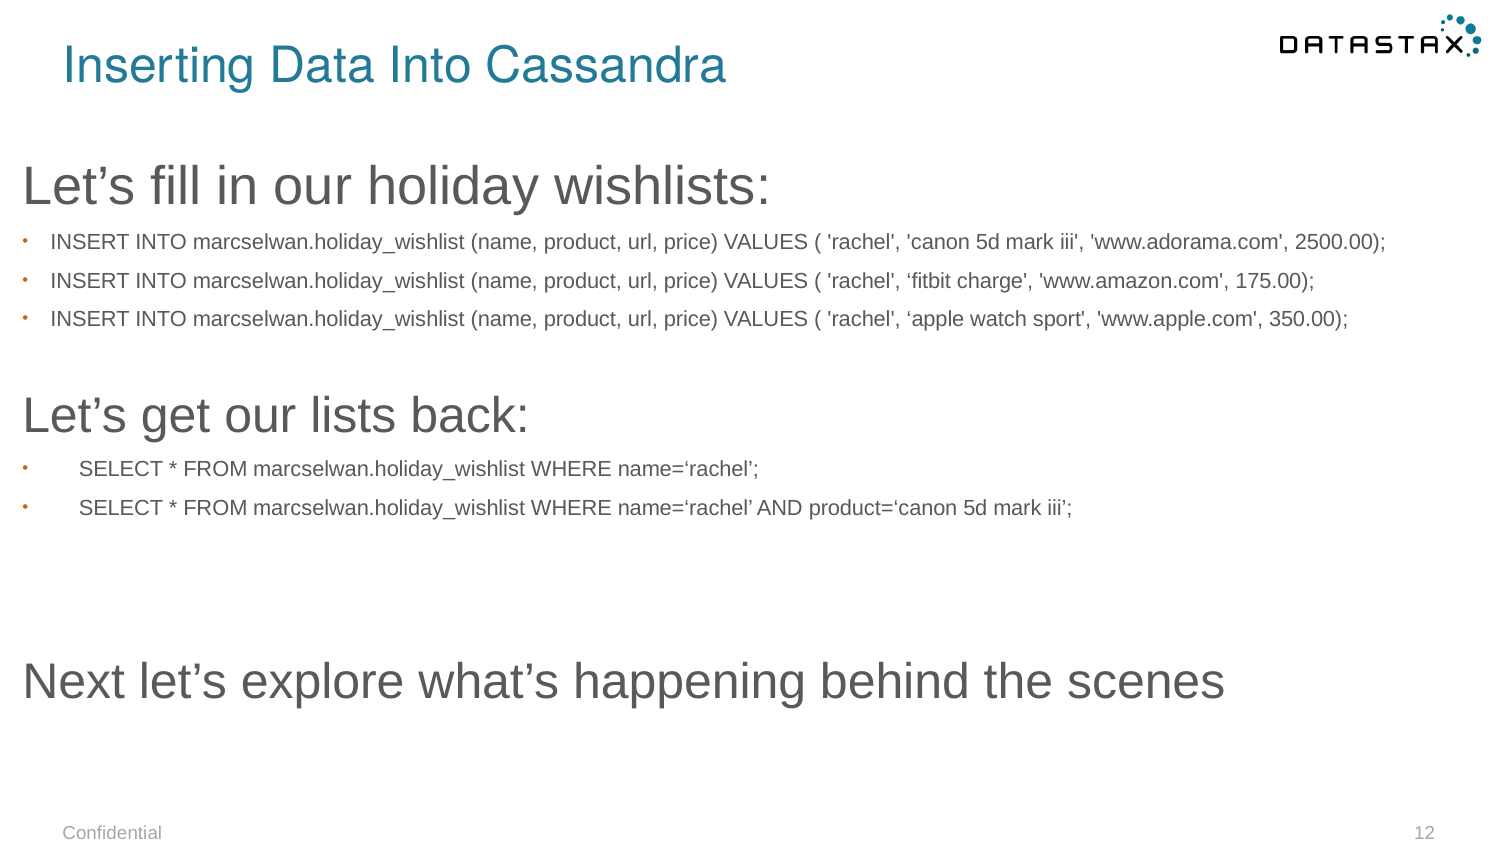

# Inserting Data Into Cassandra
Let’s fill in our holiday wishlists:
INSERT INTO marcselwan.holiday_wishlist (name, product, url, price) VALUES ( 'rachel', 'canon 5d mark iii', 'www.adorama.com', 2500.00);
INSERT INTO marcselwan.holiday_wishlist (name, product, url, price) VALUES ( 'rachel', ‘fitbit charge', 'www.amazon.com', 175.00);
INSERT INTO marcselwan.holiday_wishlist (name, product, url, price) VALUES ( 'rachel', ‘apple watch sport', 'www.apple.com', 350.00);

Let’s get our lists back:
SELECT * FROM marcselwan.holiday_wishlist WHERE name=‘rachel’;
SELECT * FROM marcselwan.holiday_wishlist WHERE name=‘rachel’ AND product=‘canon 5d mark iii’;

Next let’s explore what’s happening behind the scenes
Confidential
12